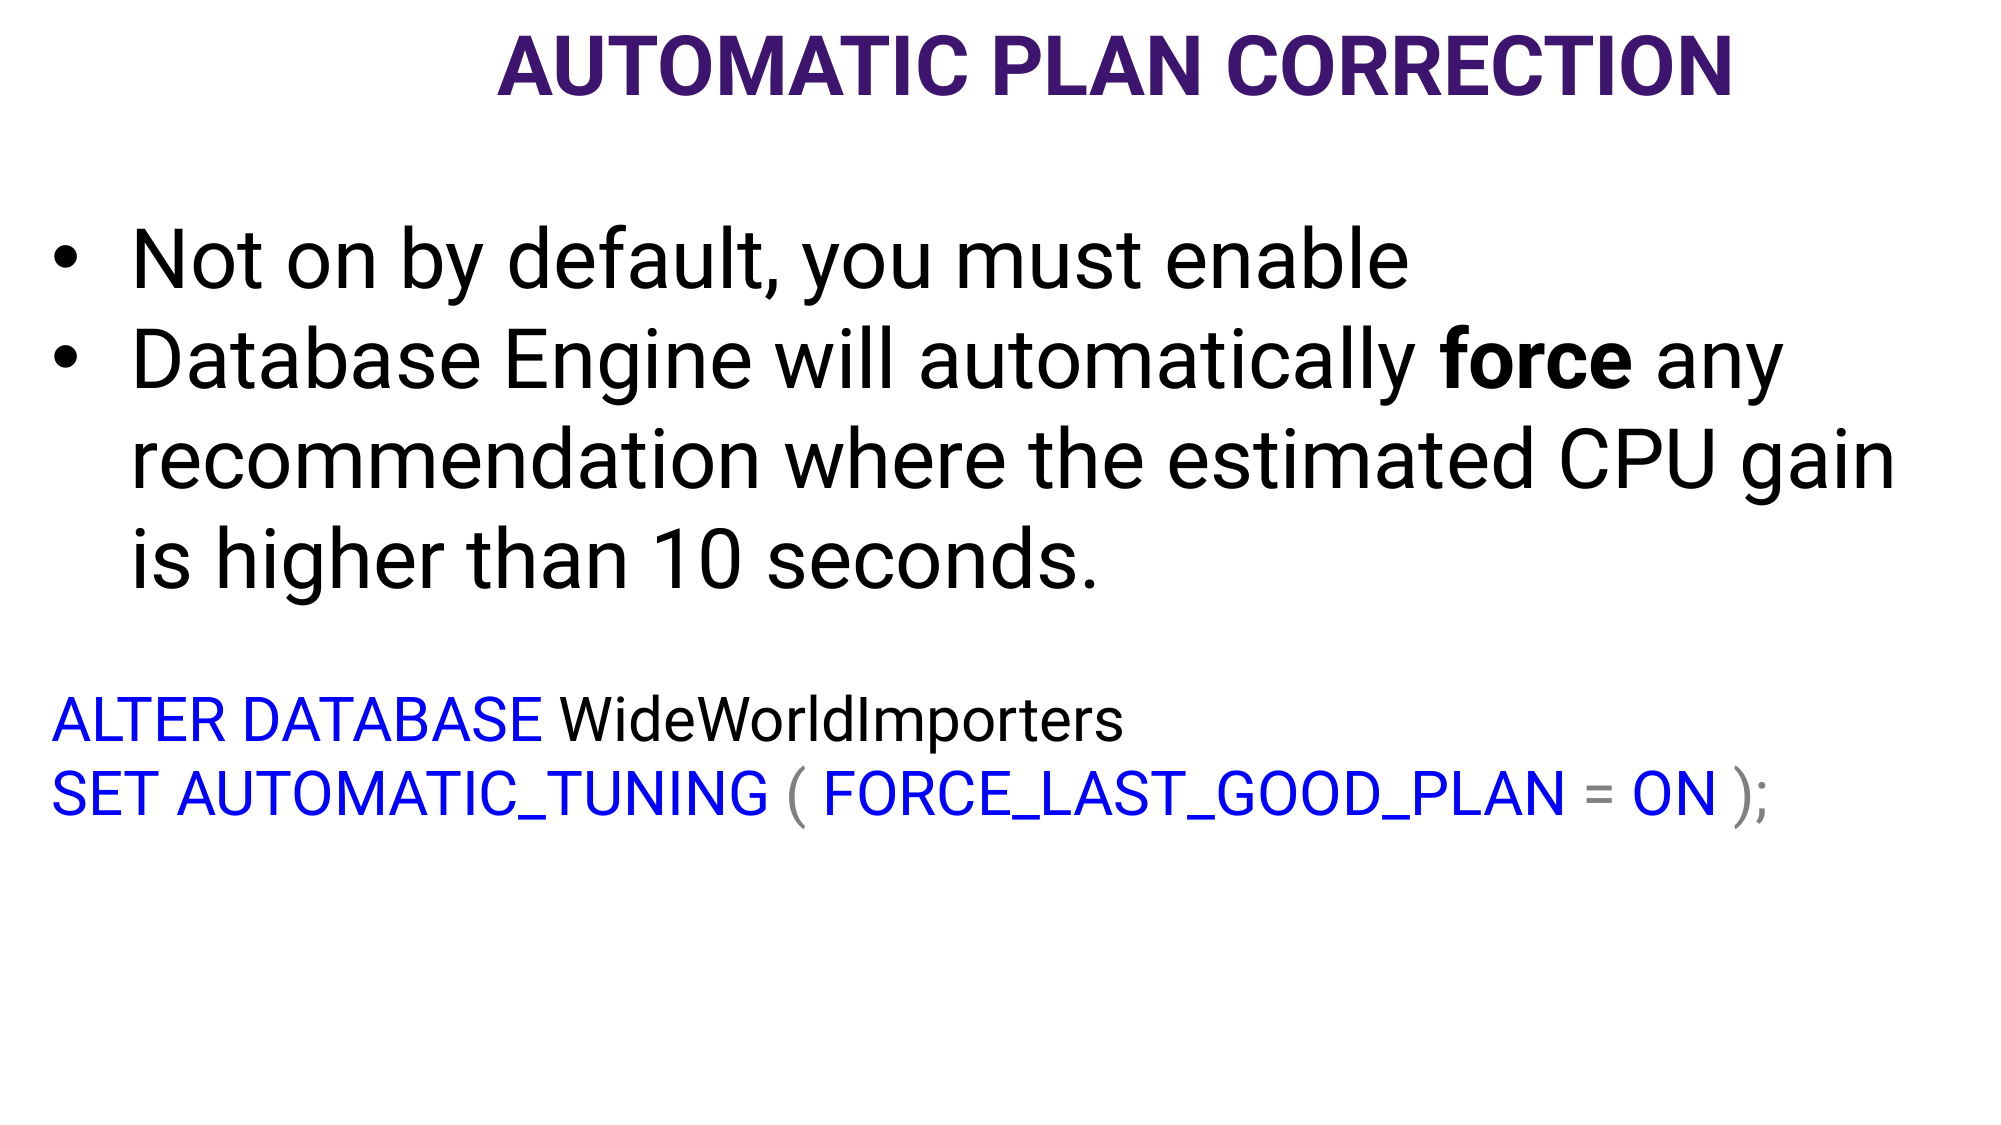

# Automatic Plan Correction
Not on by default, you must enable
Database Engine will automatically force any recommendation where the estimated CPU gain is higher than 10 seconds.

ALTER DATABASE WideWorldImporters
SET AUTOMATIC_TUNING ( FORCE_LAST_GOOD_PLAN = ON );